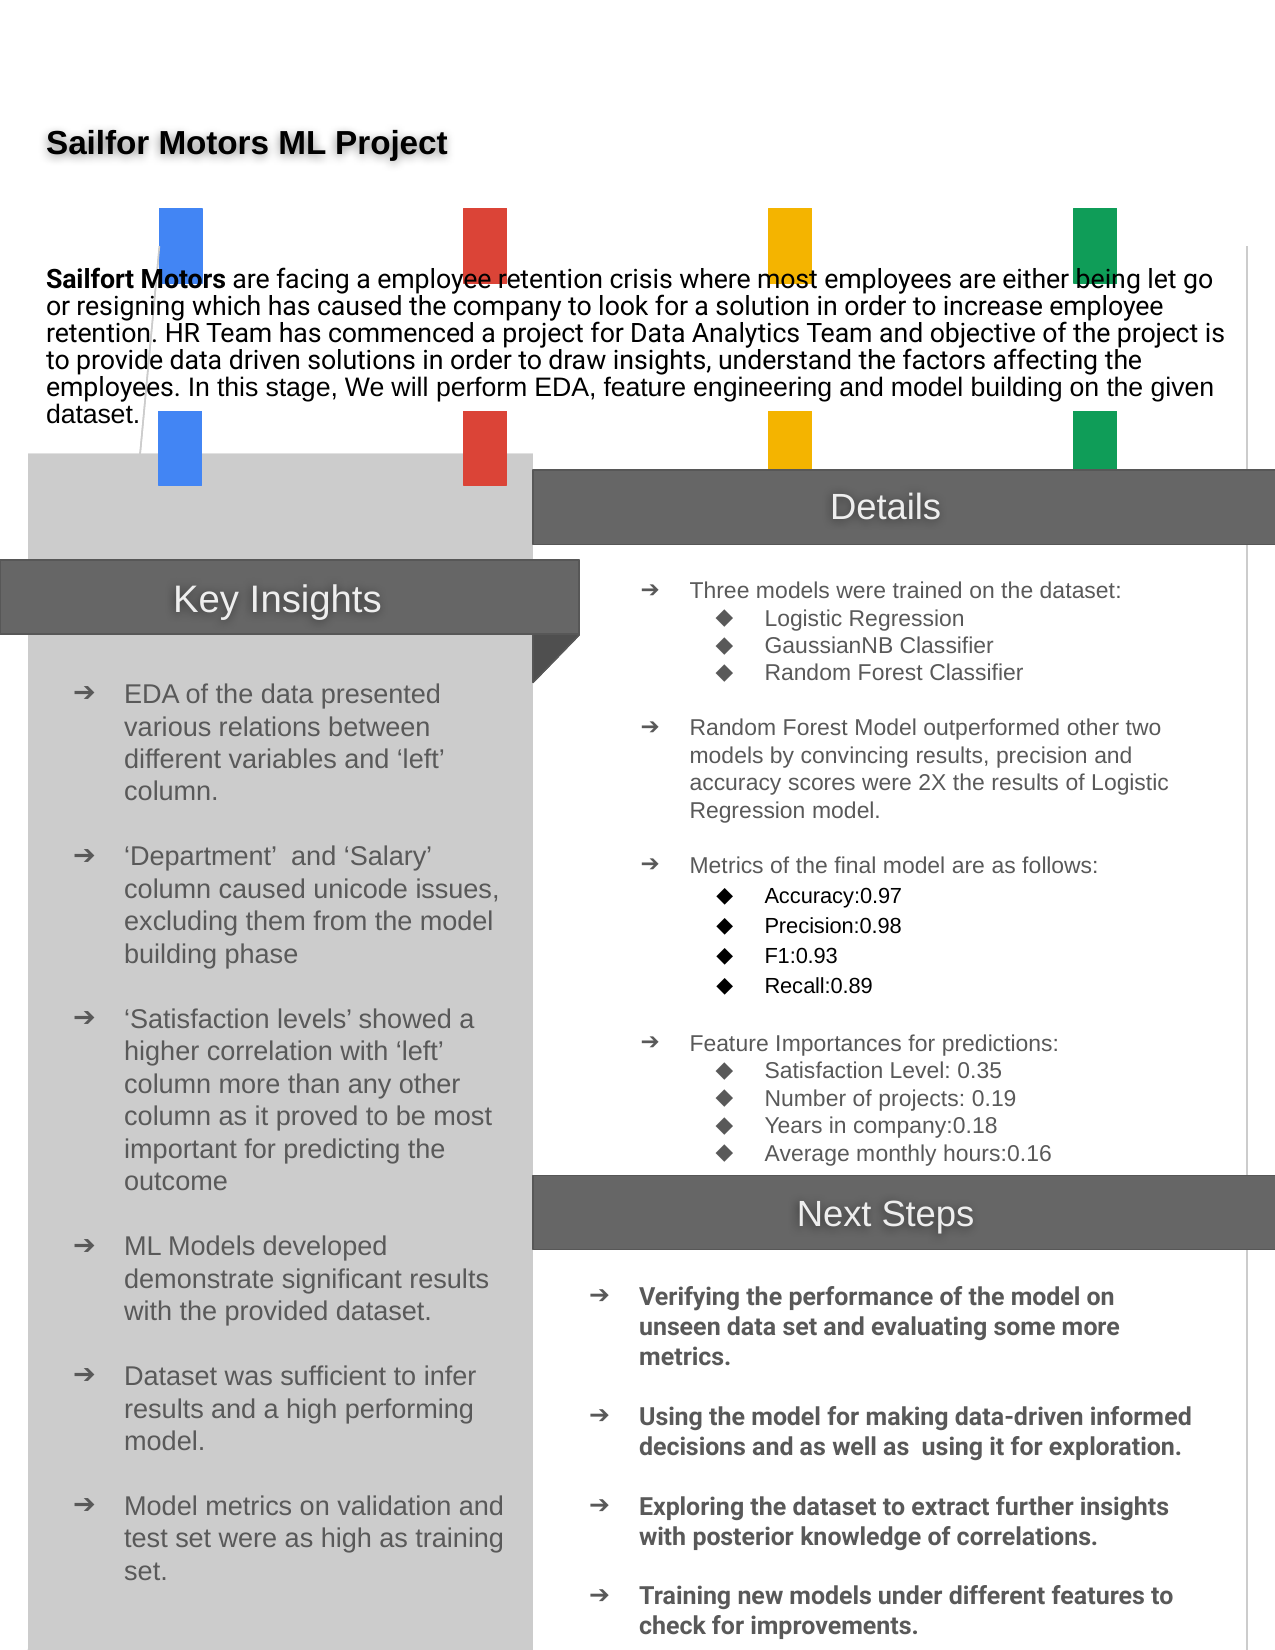

Sailfor Motors ML Project

Sailfort Motors are facing a employee retention crisis where most employees are either being let go or resigning which has caused the company to look for a solution in order to increase employee retention. HR Team has commenced a project for Data Analytics Team and objective of the project is to provide data driven solutions in order to draw insights, understand the factors affecting the employees. In this stage, We will perform EDA, feature engineering and model building on the given dataset.
Three models were trained on the dataset:
Logistic Regression
GaussianNB Classifier
Random Forest Classifier
Random Forest Model outperformed other two models by convincing results, precision and accuracy scores were 2X the results of Logistic Regression model.
Metrics of the final model are as follows:
Accuracy:0.97
Precision:0.98
F1:0.93
Recall:0.89
Feature Importances for predictions:
Satisfaction Level: 0.35
Number of projects: 0.19
Years in company:0.18
Average monthly hours:0.16
EDA of the data presented various relations between different variables and ‘left’ column.
‘Department’  and ‘Salary’ column caused unicode issues, excluding them from the model building phase
‘Satisfaction levels’ showed a higher correlation with ‘left’ column more than any other column as it proved to be most important for predicting the outcome
ML Models developed demonstrate significant results with the provided dataset.
Dataset was sufficient to infer results and a high performing model.
Model metrics on validation and test set were as high as training set.
Verifying the performance of the model on unseen data set and evaluating some more metrics.
Using the model for making data-driven informed decisions and as well as  using it for exploration.
Exploring the dataset to extract further insights with posterior knowledge of correlations.
Training new models under different features to check for improvements.